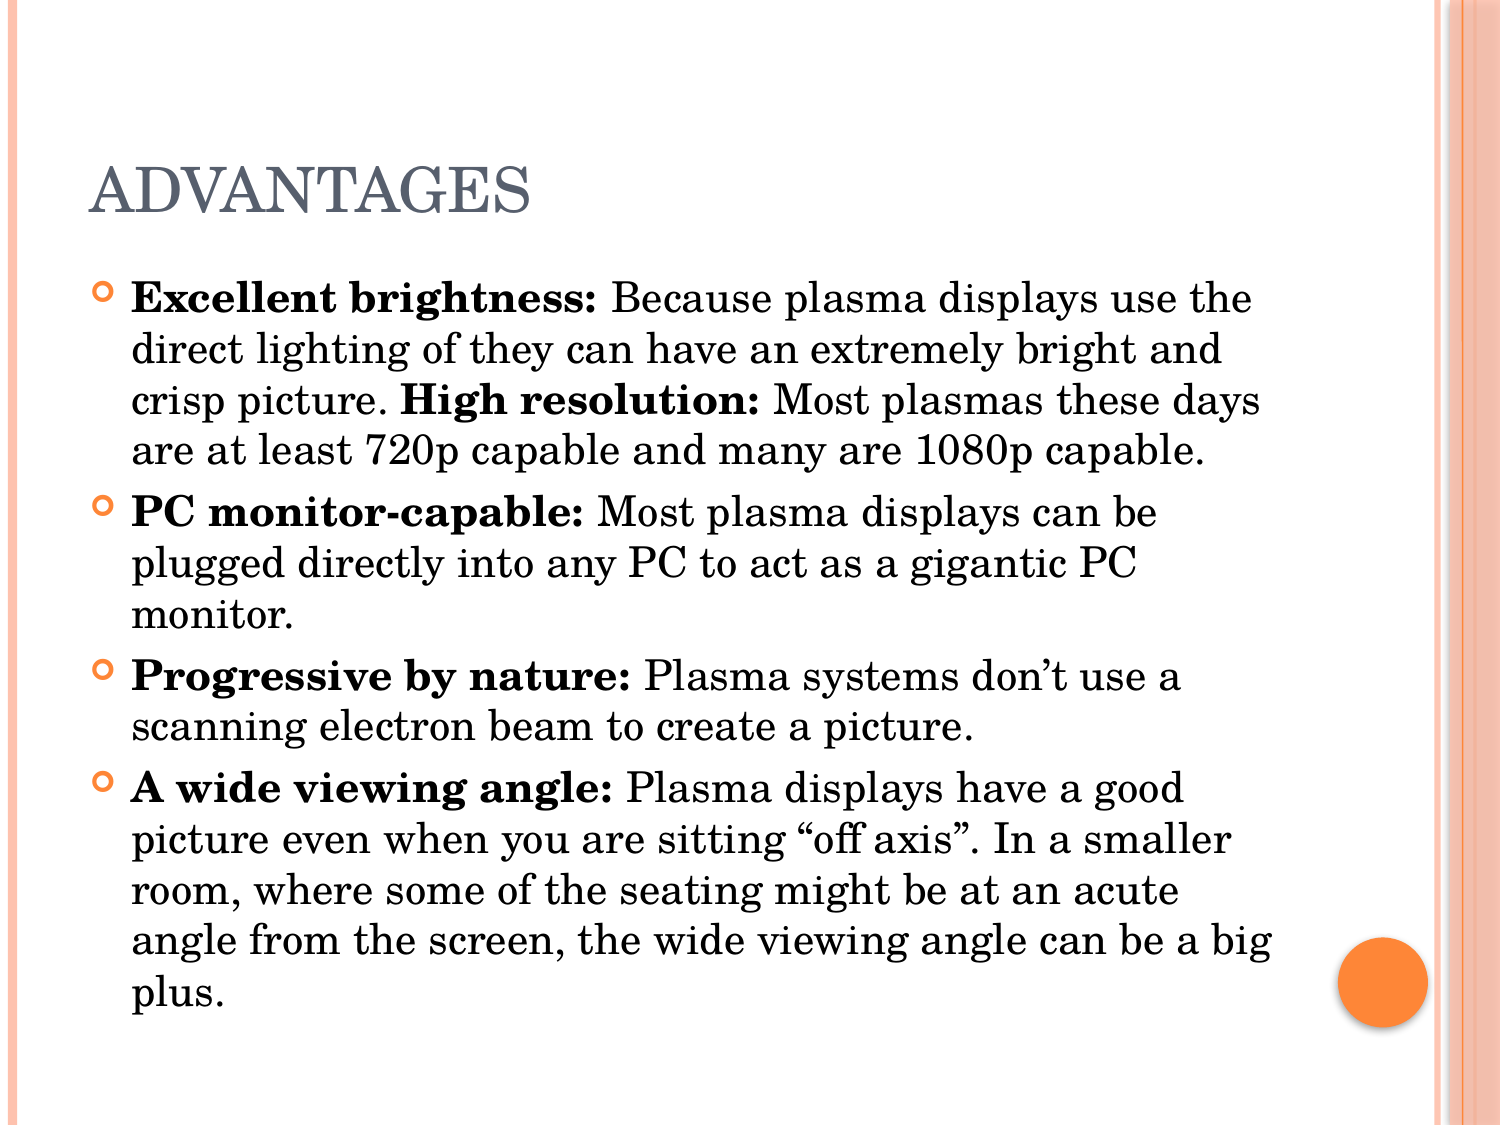

# Advantages
Excellent brightness: Because plasma displays use the direct lighting of they can have an extremely bright and crisp picture. High resolution: Most plasmas these days are at least 720p capable and many are 1080p capable.
PC monitor-capable: Most plasma displays can be plugged directly into any PC to act as a gigantic PC monitor.
Progressive by nature: Plasma systems don’t use a scanning electron beam to create a picture.
A wide viewing angle: Plasma displays have a good picture even when you are sitting “off axis”. In a smaller room, where some of the seating might be at an acute angle from the screen, the wide viewing angle can be a big plus.